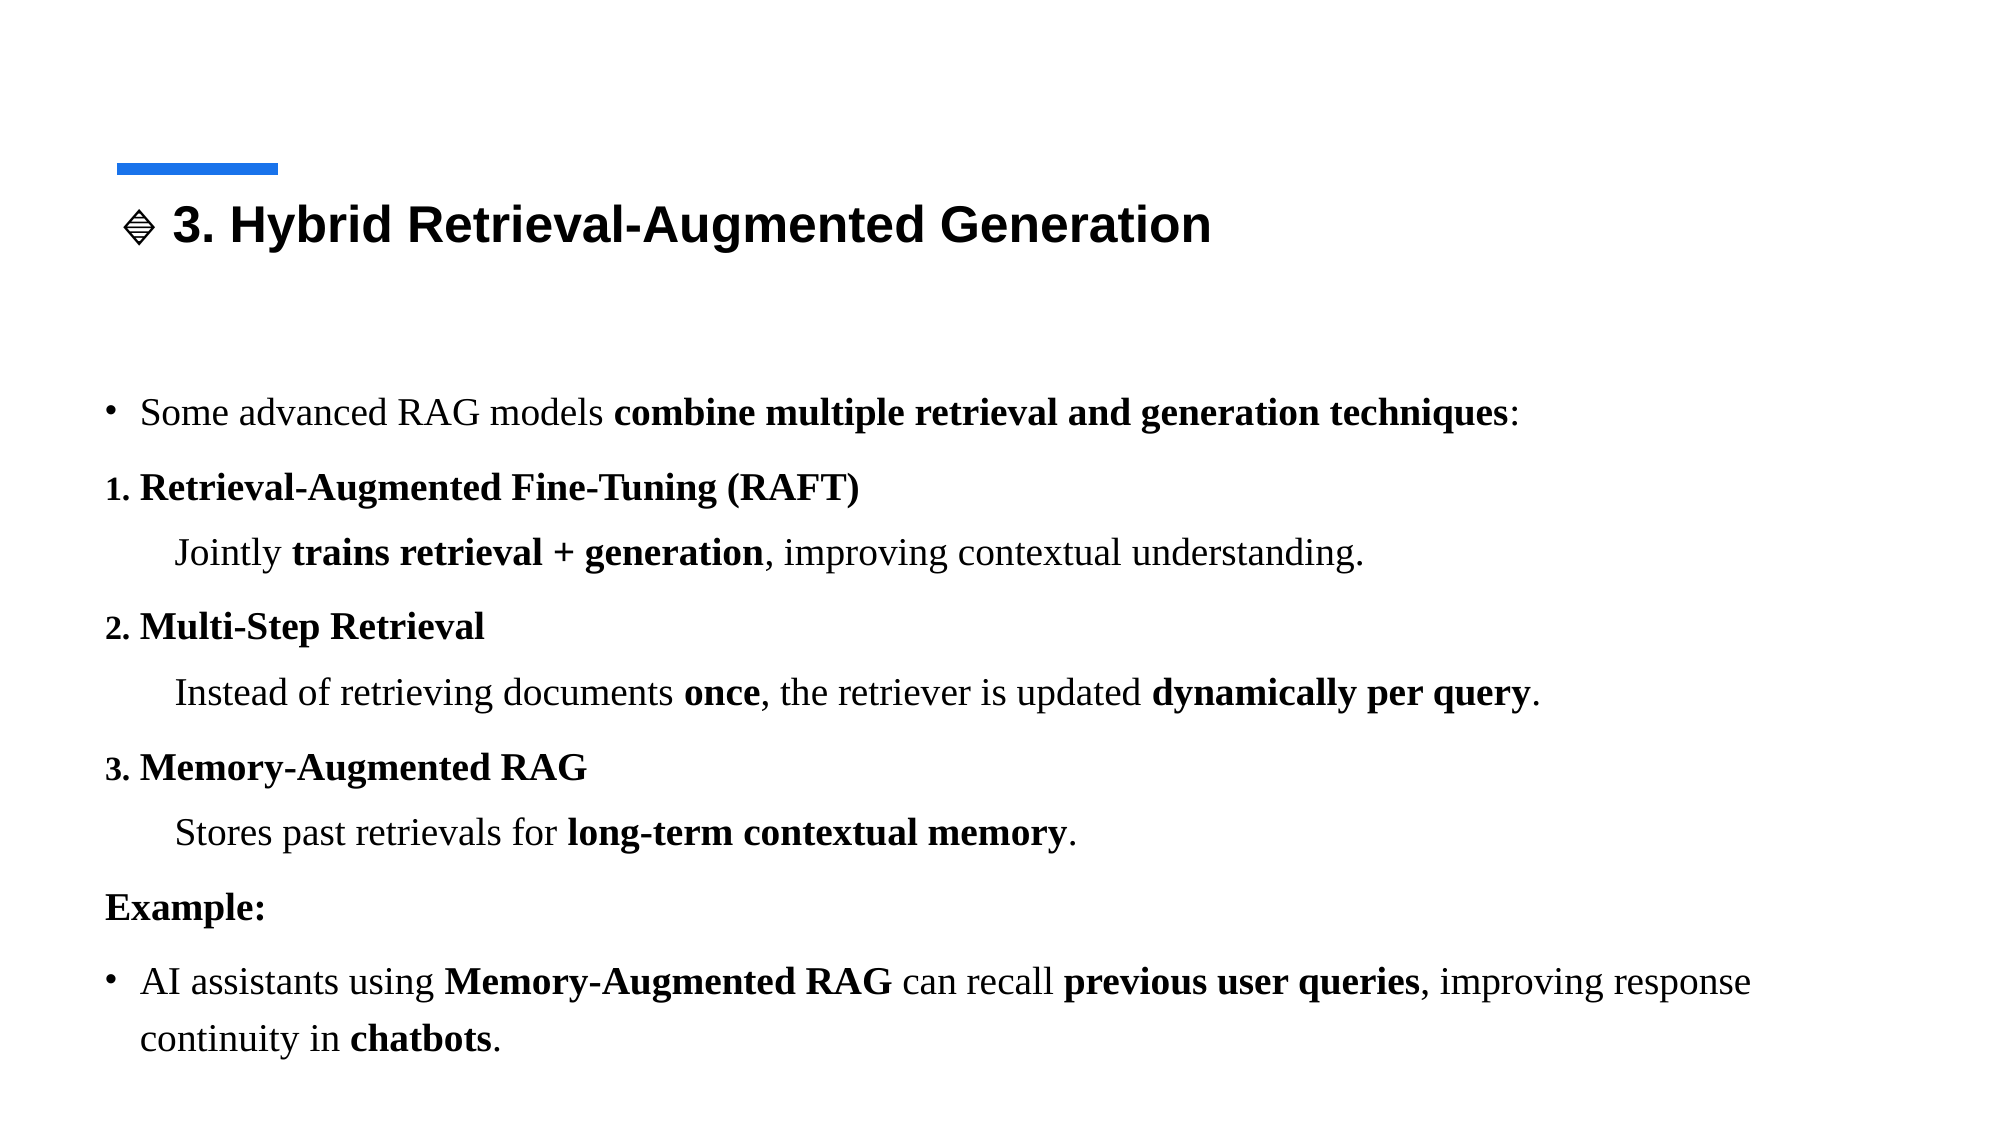

# 🔹 3. Hybrid Retrieval-Augmented Generation
Some advanced RAG models combine multiple retrieval and generation techniques:
Retrieval-Augmented Fine-Tuning (RAFT)
Jointly trains retrieval + generation, improving contextual understanding.
Multi-Step Retrieval
Instead of retrieving documents once, the retriever is updated dynamically per query.
Memory-Augmented RAG
Stores past retrievals for long-term contextual memory.
Example:
AI assistants using Memory-Augmented RAG can recall previous user queries, improving response continuity in chatbots.